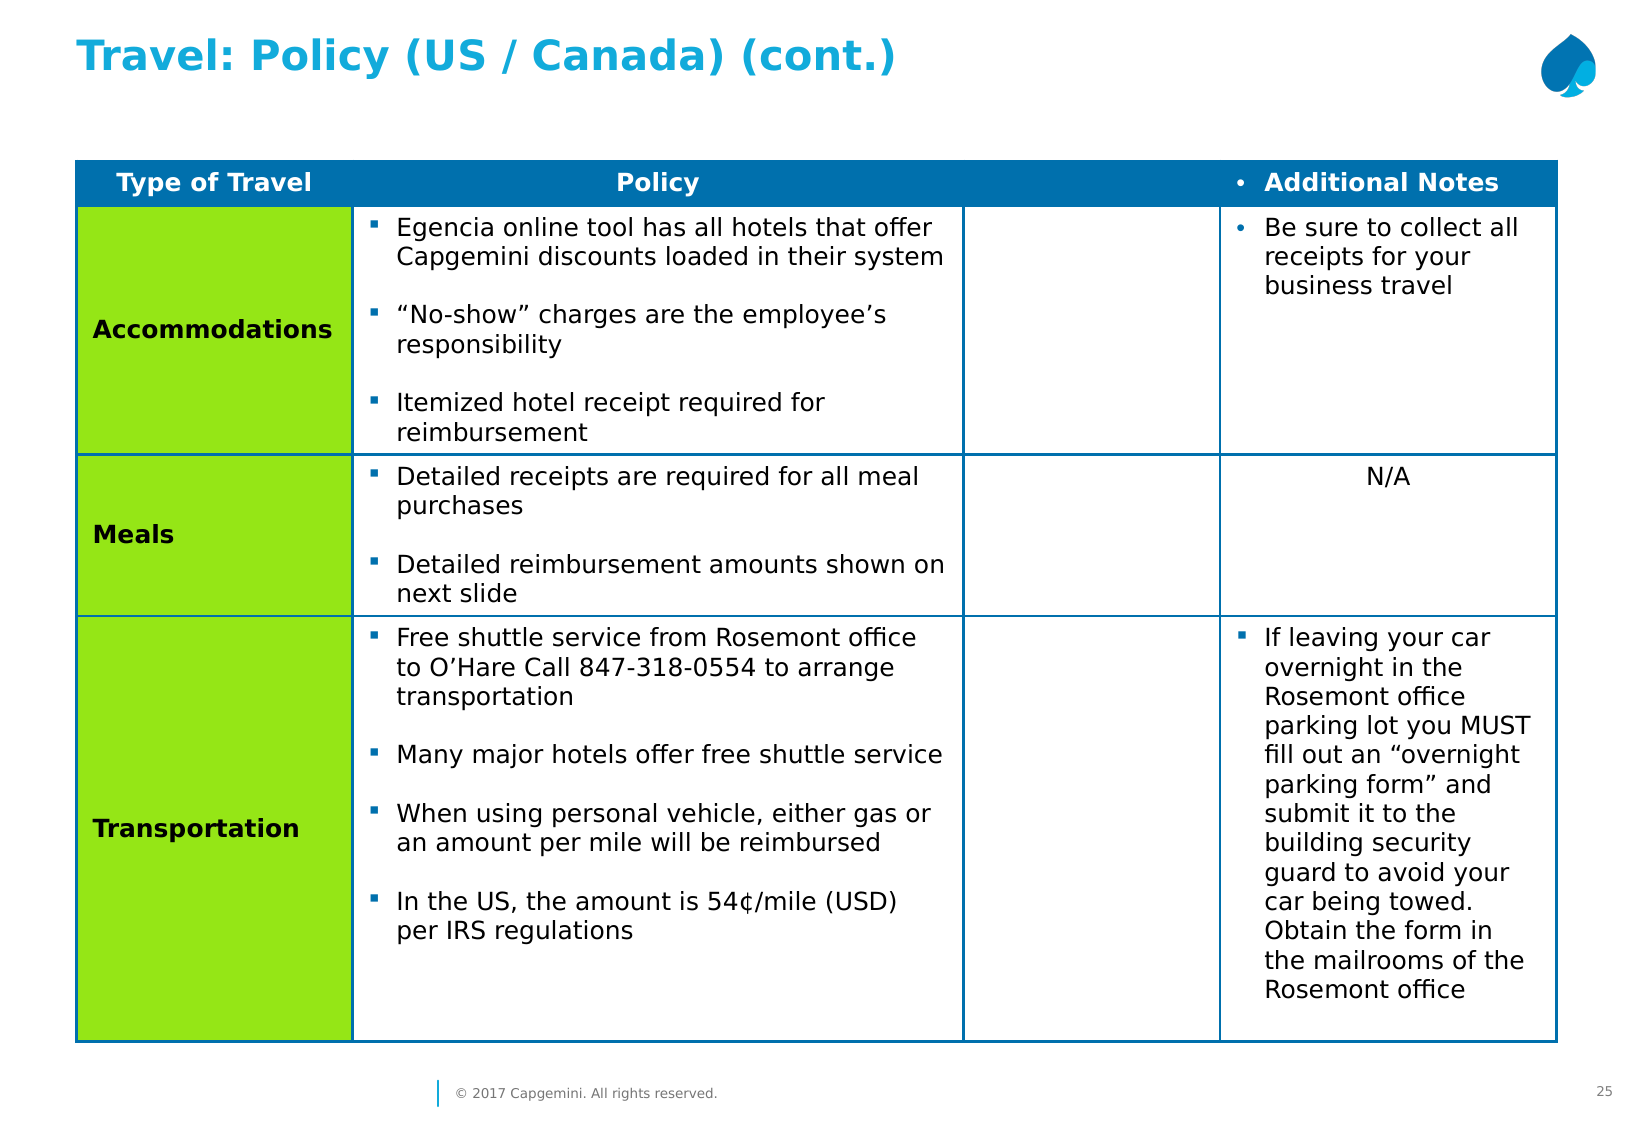

Travel: Policy (US / Canada) (cont.)
| Type of Travel | Policy |  | Additional Notes |
| --- | --- | --- | --- |
| Accommodations | Egencia online tool has all hotels that offer Capgemini discounts loaded in their system “No-show” charges are the employee’s responsibility Itemized hotel receipt required for reimbursement |  | Be sure to collect all receipts for your business travel |
| Meals | Detailed receipts are required for all meal purchases Detailed reimbursement amounts shown on next slide |  | N/A |
| Transportation | Free shuttle service from Rosemont office to O’Hare Call 847-318-0554 to arrange transportation Many major hotels offer free shuttle service When using personal vehicle, either gas or an amount per mile will be reimbursed In the US, the amount is 54¢/mile (USD) per IRS regulations |  | If leaving your car overnight in the Rosemont office parking lot you MUST fill out an “overnight parking form” and submit it to the building security guard to avoid your car being towed. Obtain the form in the mailrooms of the Rosemont office |